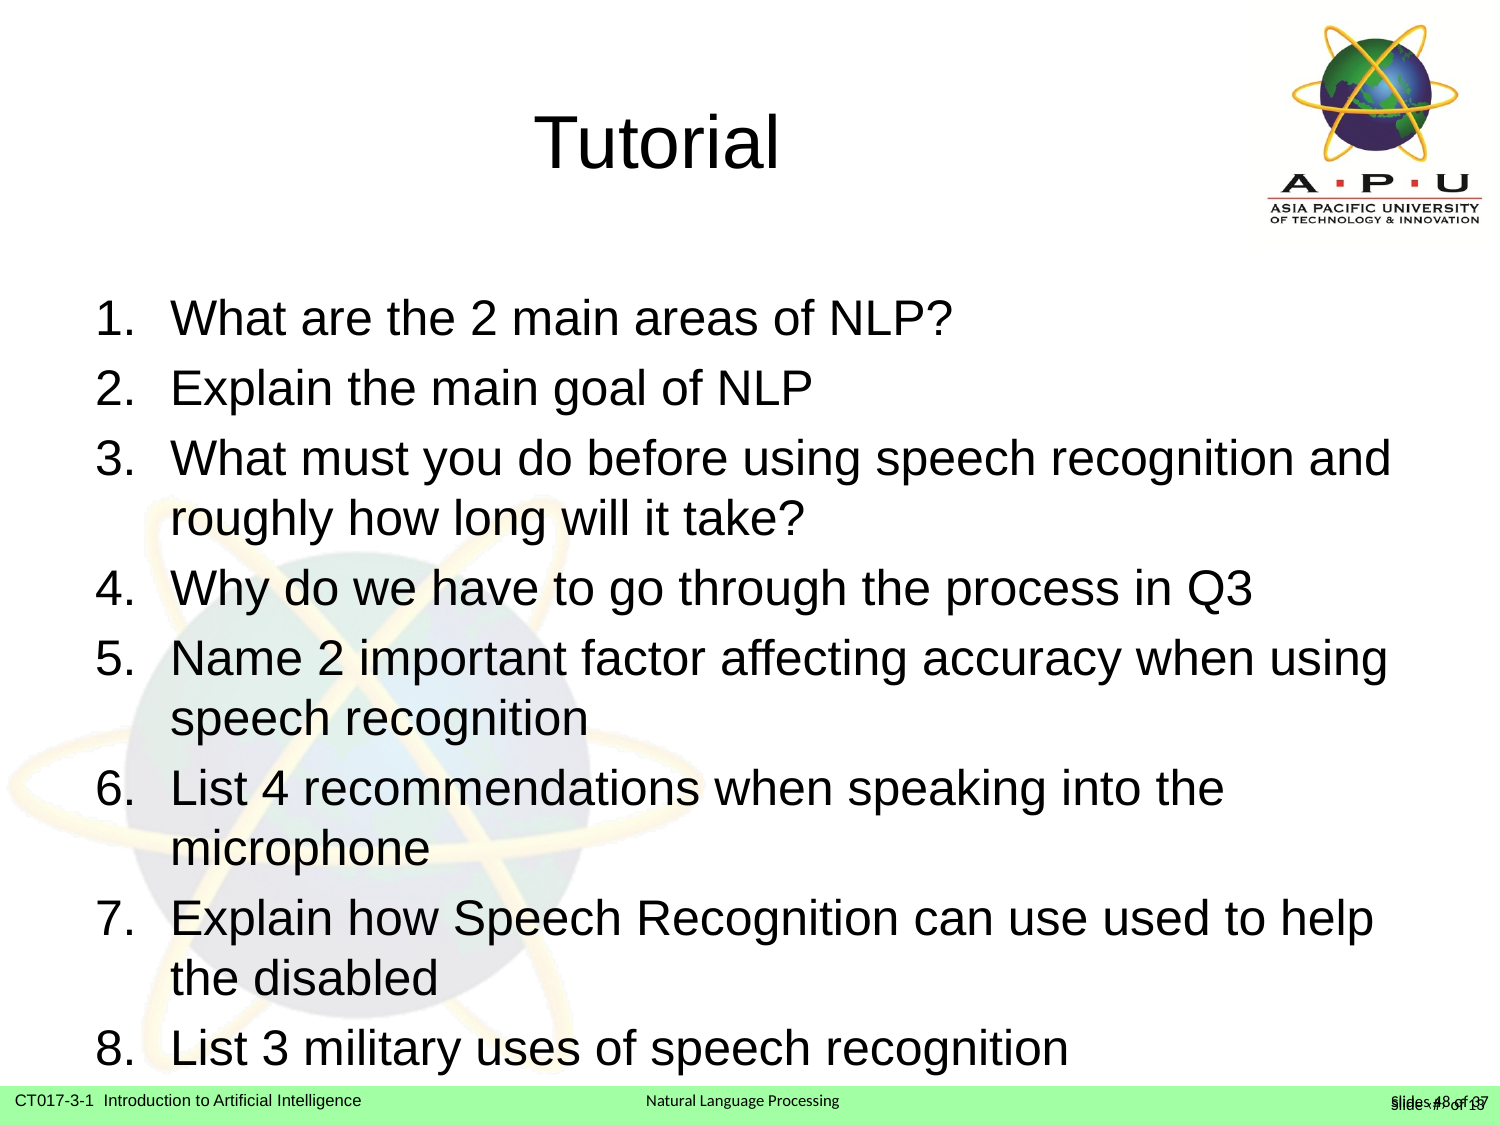

# Tutorial
What are the 2 main areas of NLP?
Explain the main goal of NLP
What must you do before using speech recognition and roughly how long will it take?
Why do we have to go through the process in Q3
Name 2 important factor affecting accuracy when using speech recognition
List 4 recommendations when speaking into the microphone
Explain how Speech Recognition can use used to help the disabled
List 3 military uses of speech recognition

Slide ‹#› of 13